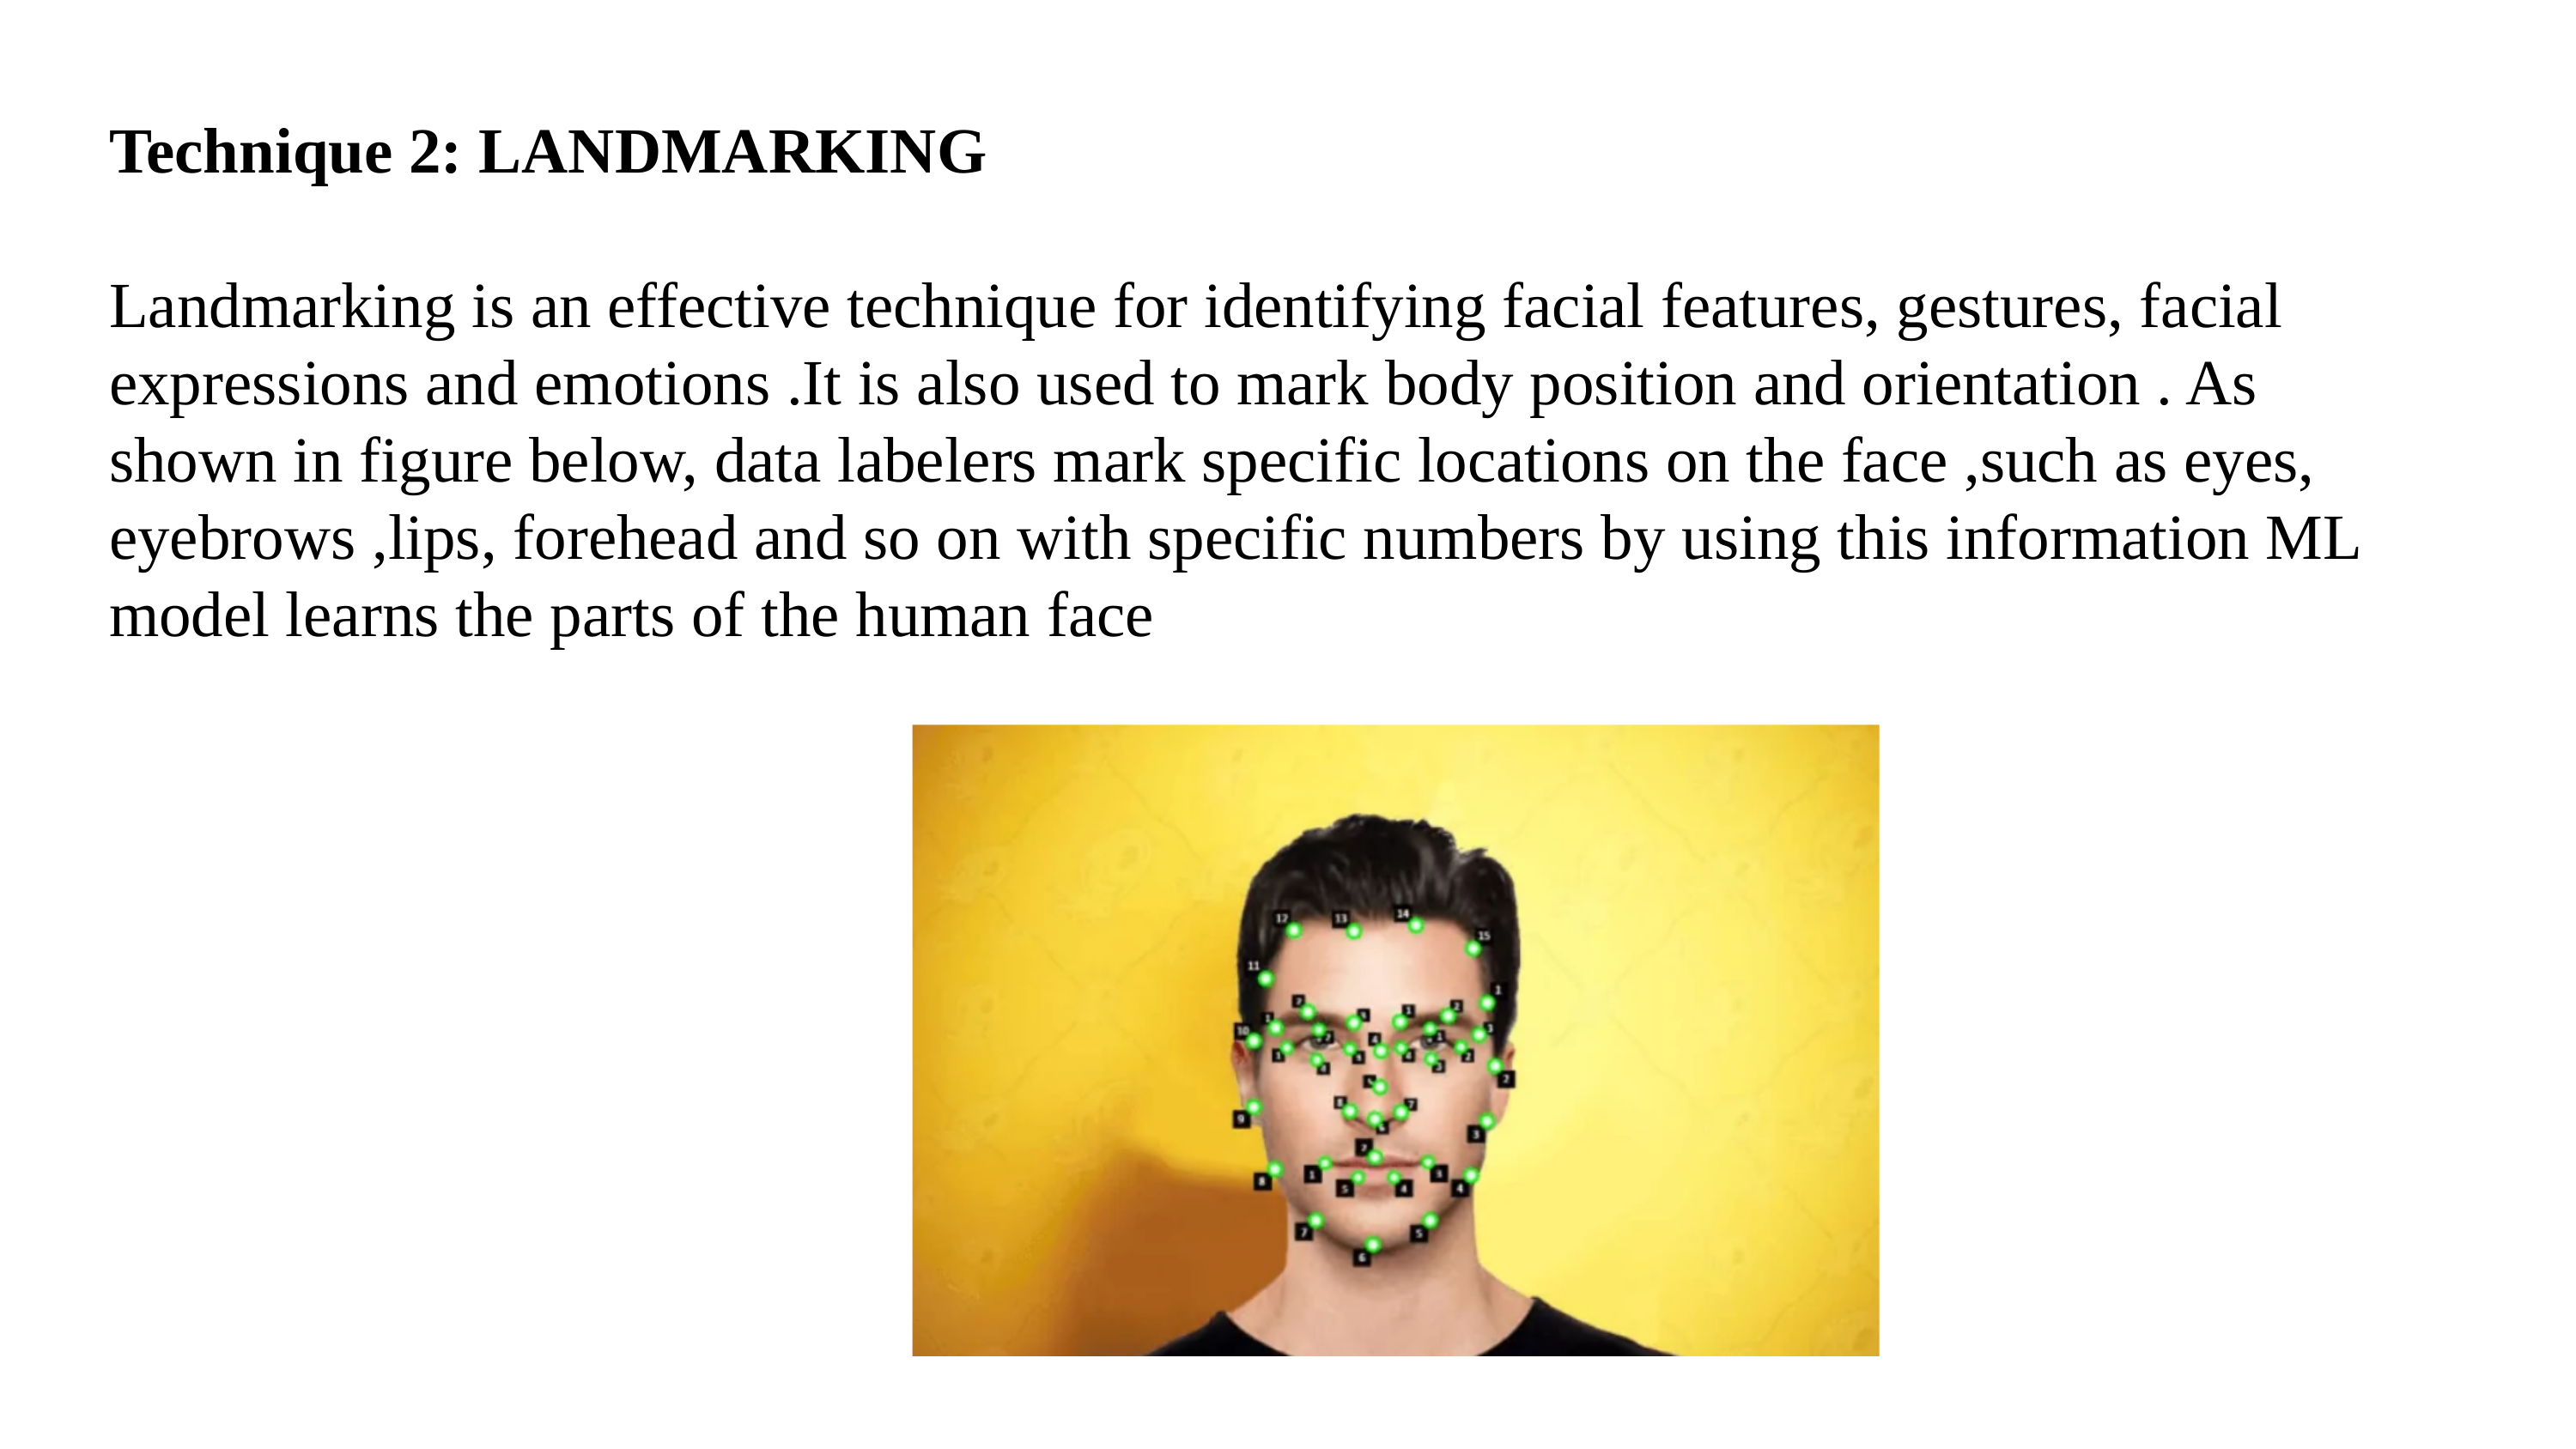

Technique 2: LANDMARKING

Landmarking is an effective technique for identifying facial features, gestures, facial expressions and emotions .It is also used to mark body position and orientation . As shown in figure below, data labelers mark specific locations on the face ,such as eyes, eyebrows ,lips, forehead and so on with specific numbers by using this information ML model learns the parts of the human face